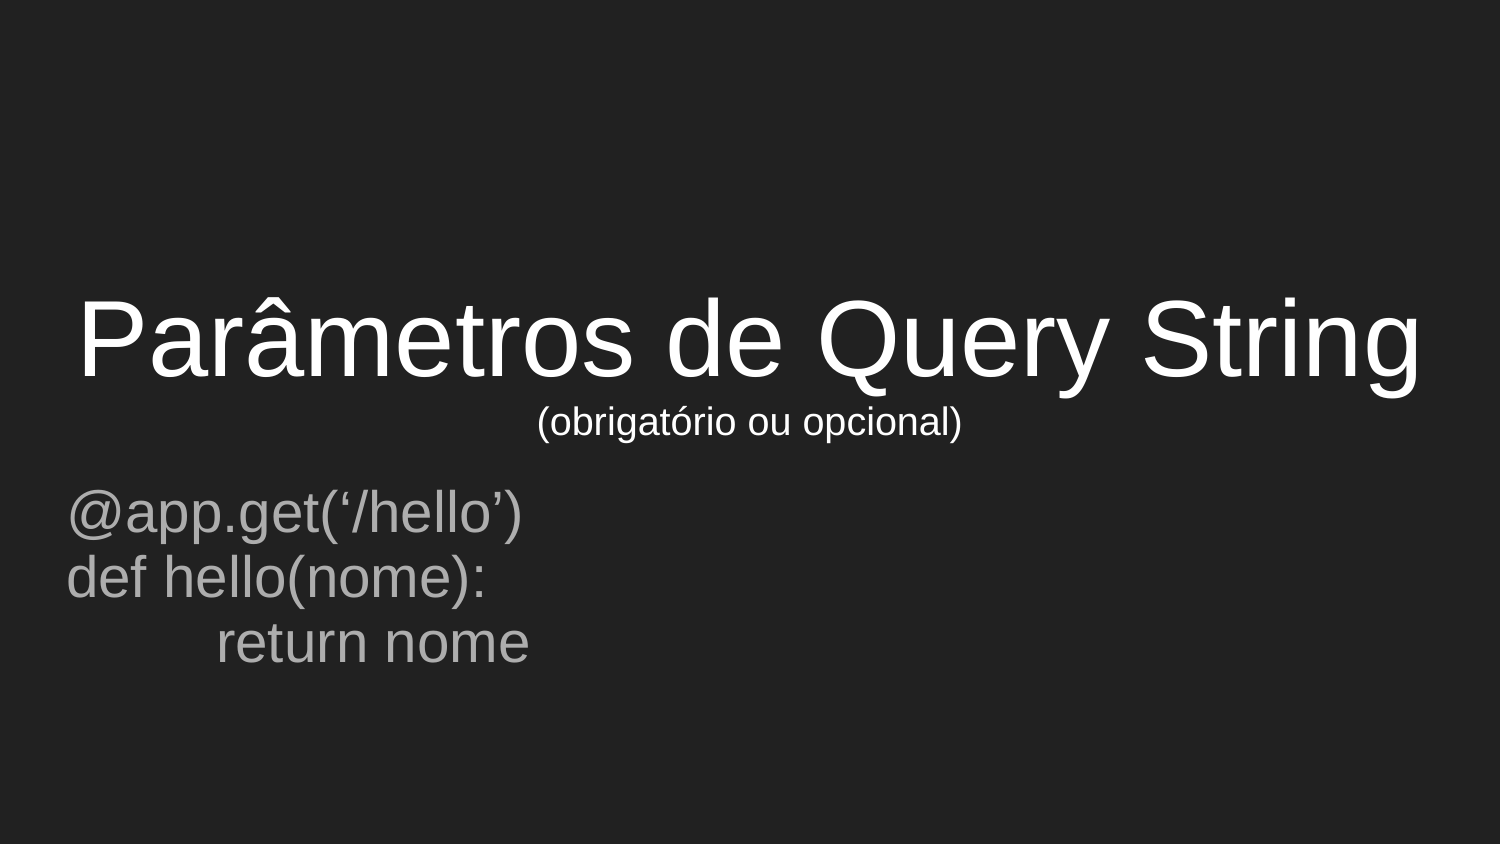

# Parâmetros de Query String
(obrigatório ou opcional)
@app.get(‘/hello’)
def hello(nome):
	return nome